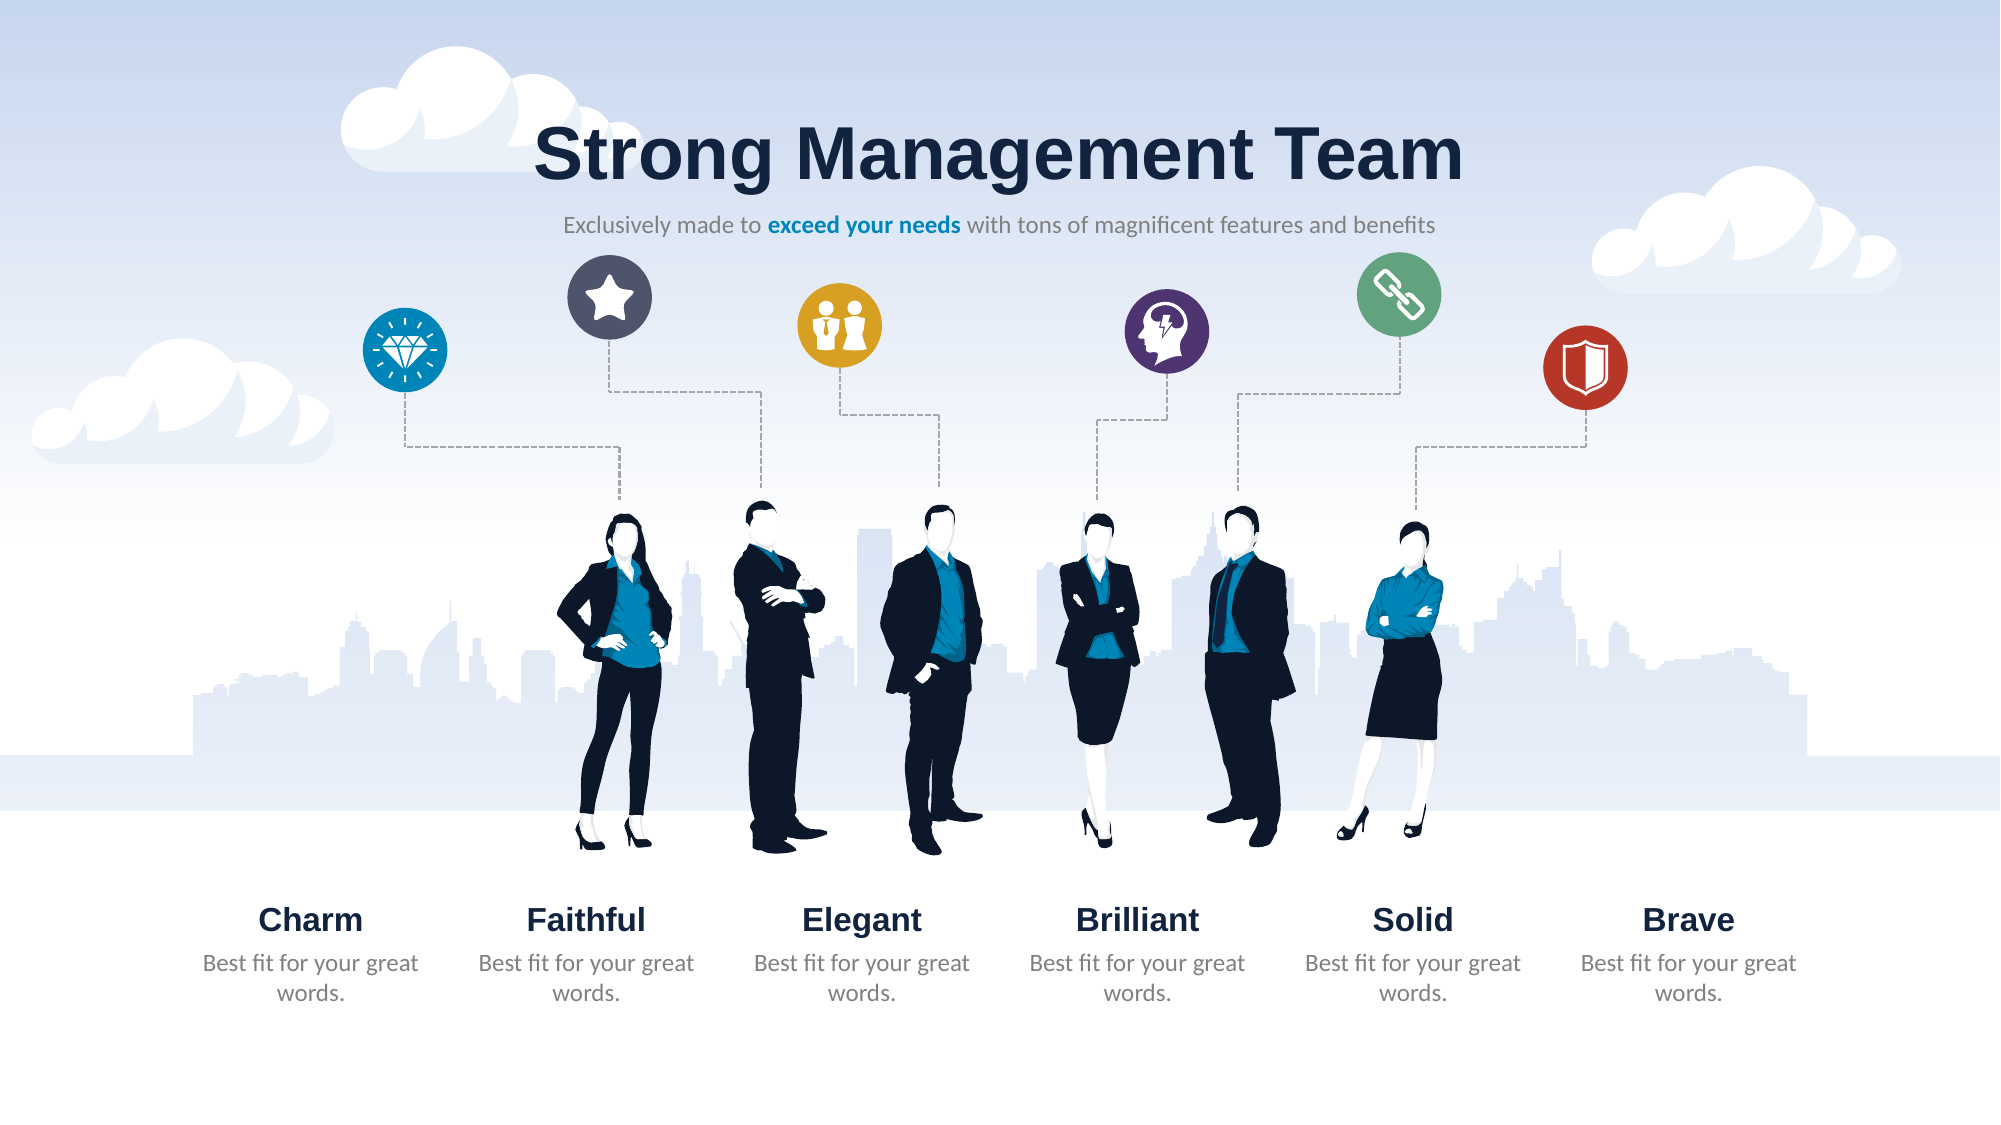

# Strong Management Team

Exclusively made to exceed your needs with tons of magnificent features and benefits

Charm
Faithful
Elegant
Brilliant
Solid
Brave
Best fit for your great words.
Best fit for your great words.
Best fit for your great words.
Best fit for your great words.
Best fit for your great words.
Best fit for your great words.